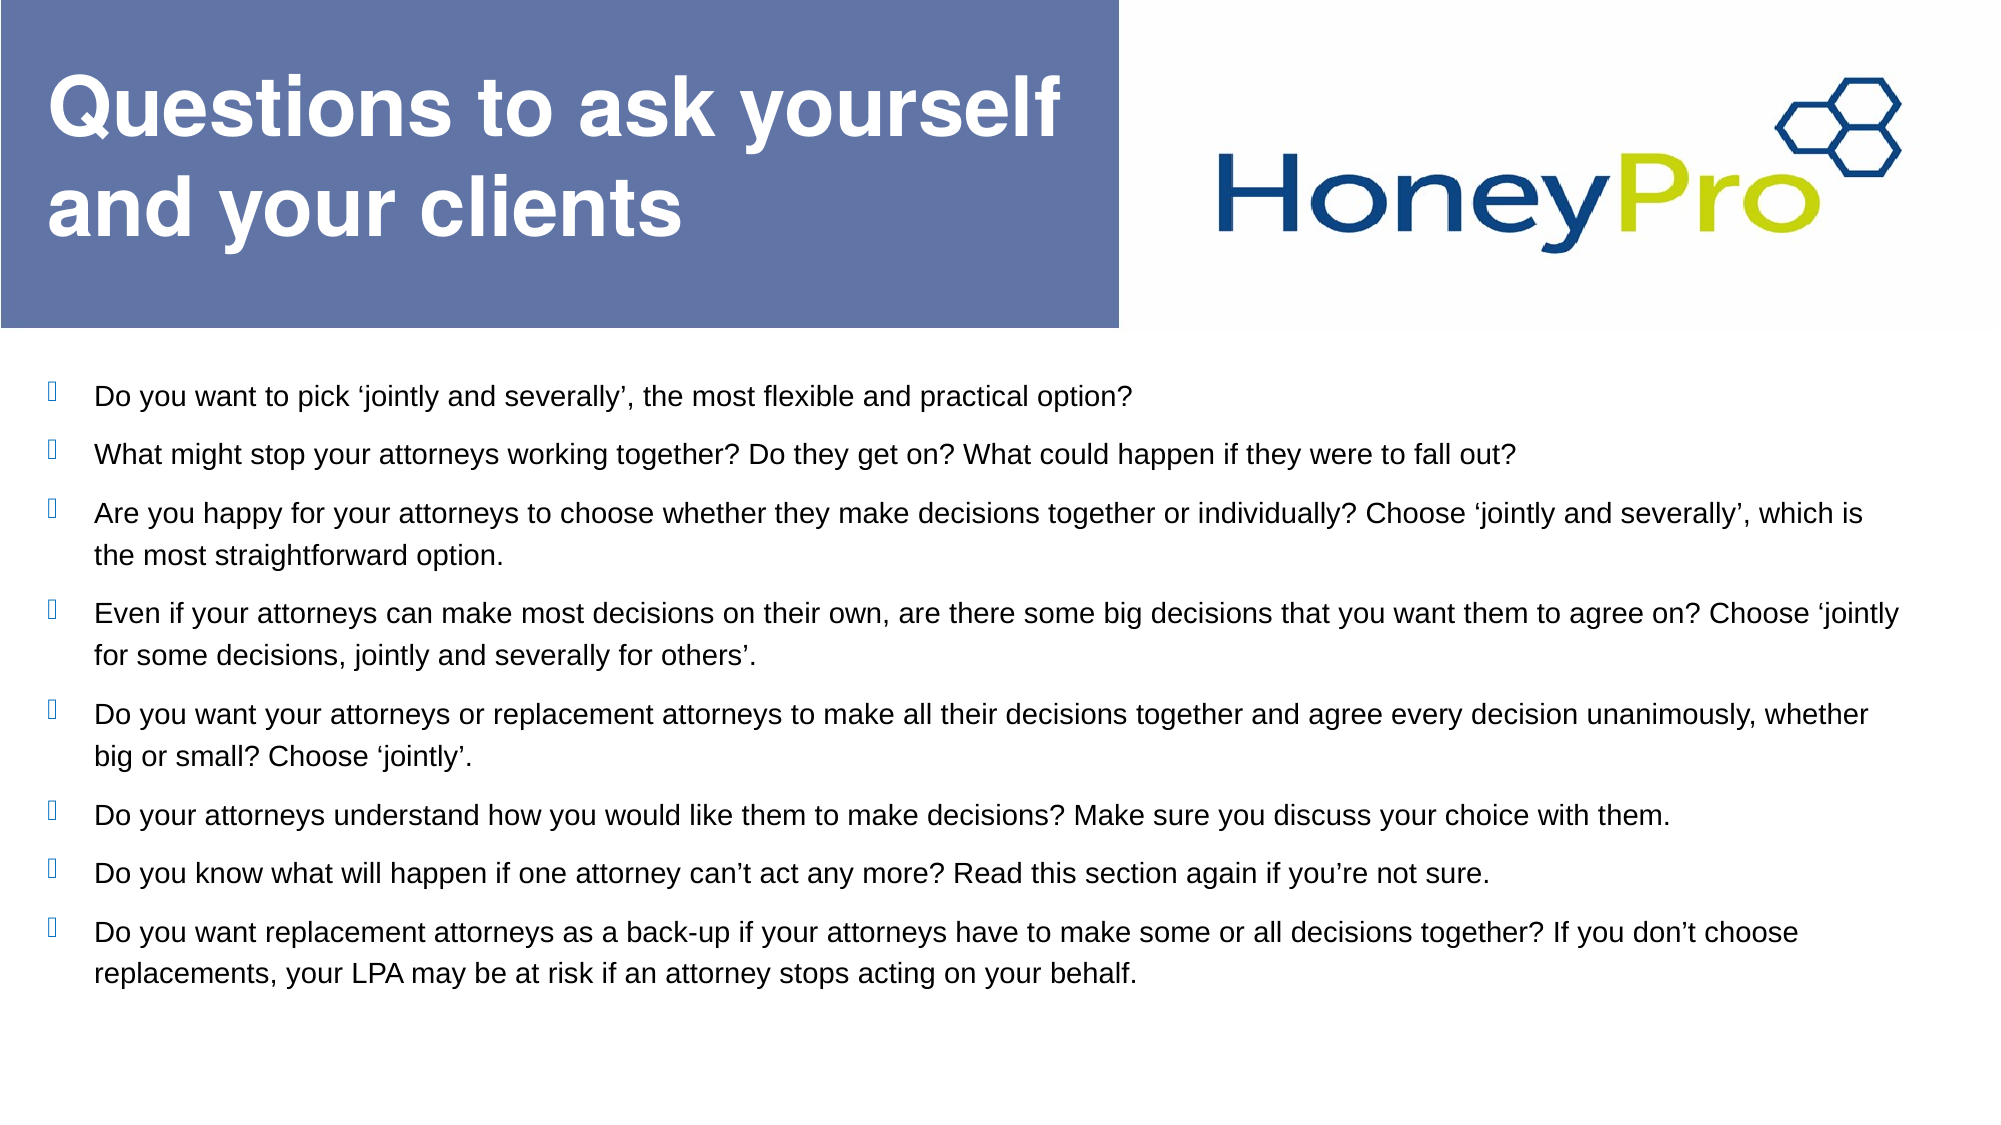

# Questions to ask yourself and your clients

Do you want to pick ‘jointly and severally’, the most flexible and practical option?
What might stop your attorneys working together? Do they get on? What could happen if they were to fall out?
Are you happy for your attorneys to choose whether they make decisions together or individually? Choose ‘jointly and severally’, which is the most straightforward option.
Even if your attorneys can make most decisions on their own, are there some big decisions that you want them to agree on? Choose ‘jointly for some decisions, jointly and severally for others’.
Do you want your attorneys or replacement attorneys to make all their decisions together and agree every decision unanimously, whether big or small? Choose ‘jointly’.
Do your attorneys understand how you would like them to make decisions? Make sure you discuss your choice with them.
Do you know what will happen if one attorney can’t act any more? Read this section again if you’re not sure.
Do you want replacement attorneys as a back-up if your attorneys have to make some or all decisions together? If you don’t choose replacements, your LPA may be at risk if an attorney stops acting on your behalf.